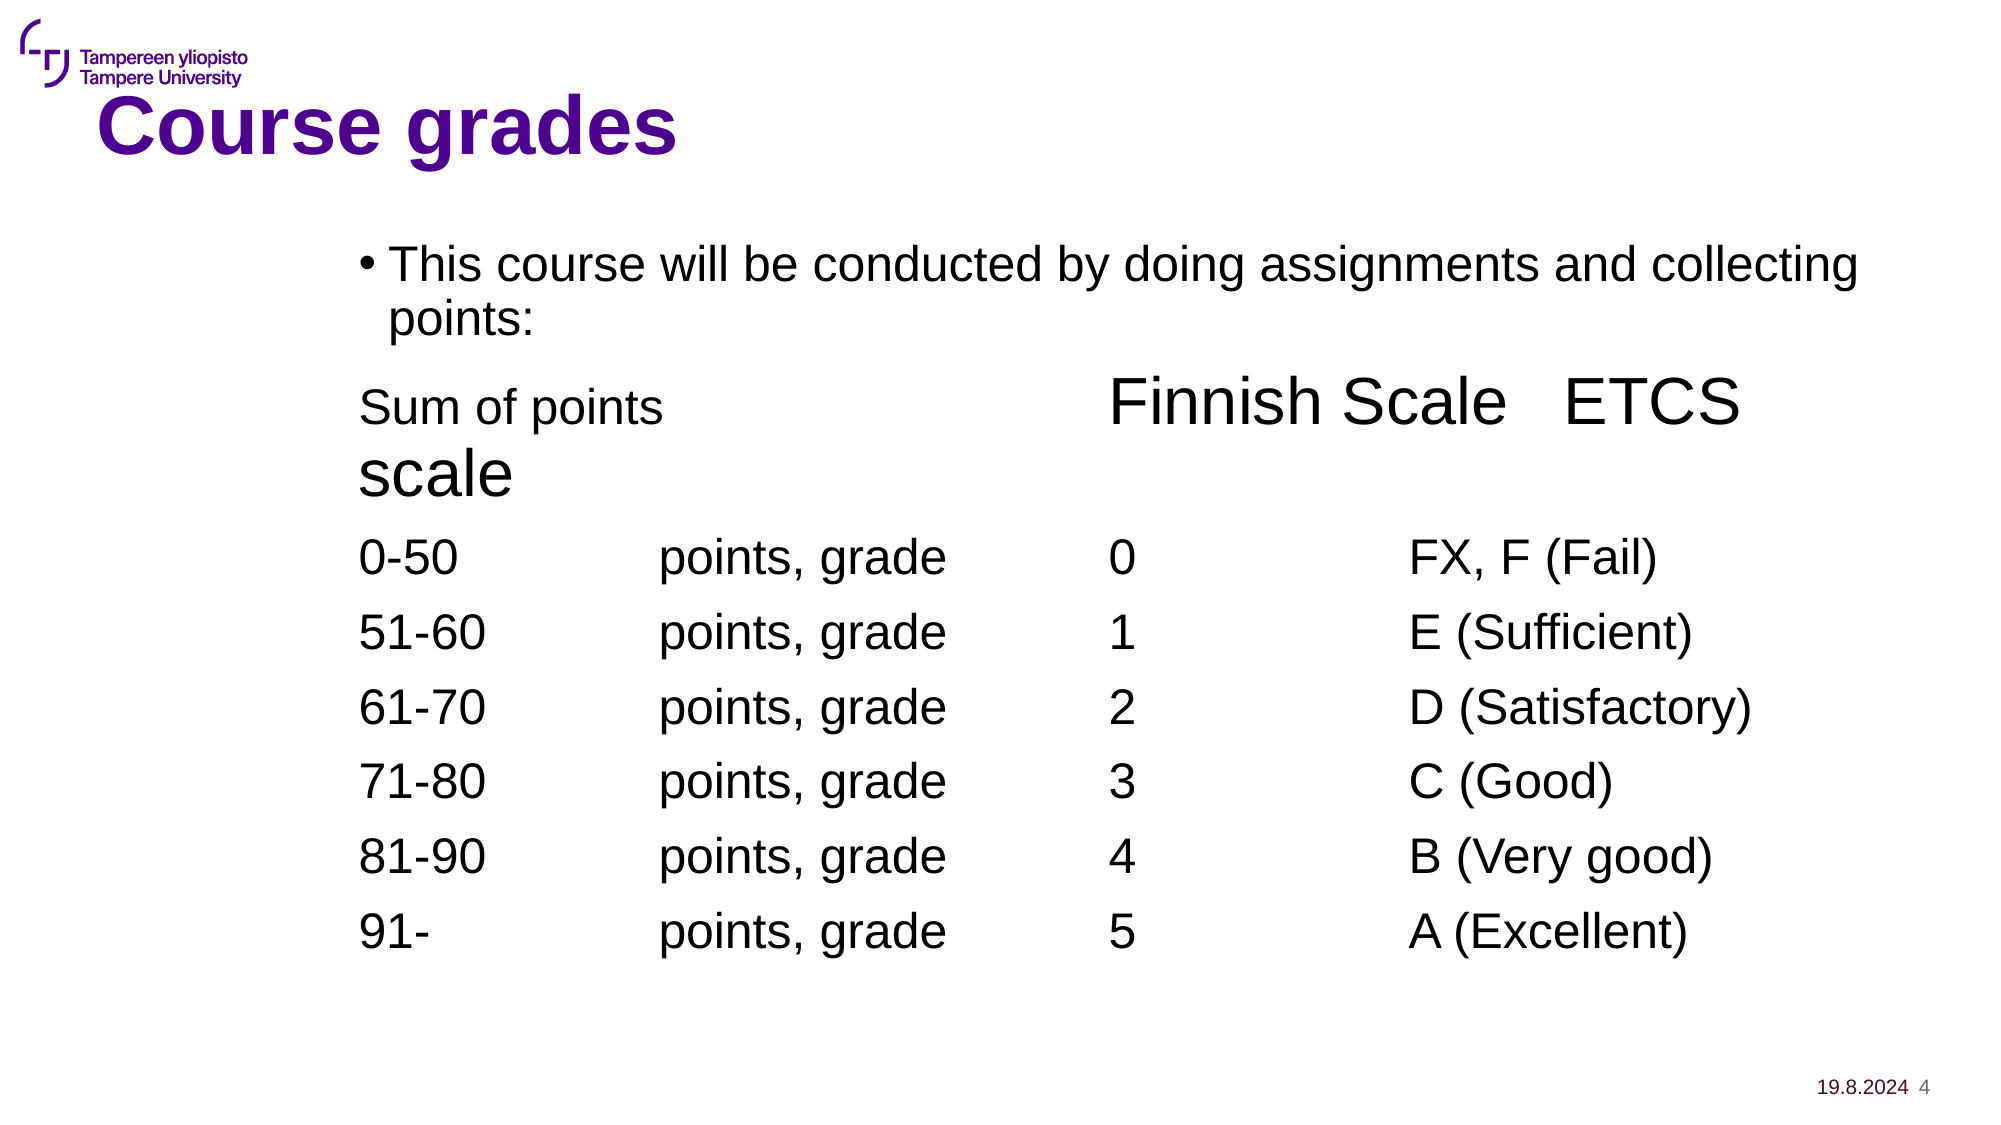

4
# Course grades
This course will be conducted by doing assignments and collecting points:
Sum of points			Finnish Scale   ETCS scale
0-50		points, grade		0		FX, F (Fail)
51-60		points, grade		1		E (Sufficient)
61-70		points, grade		2		D (Satisfactory)
71-80		points, grade		3		C (Good)
81-90		points, grade		4		B (Very good)
91-		points, grade		5		A (Excellent)
19.8.2024